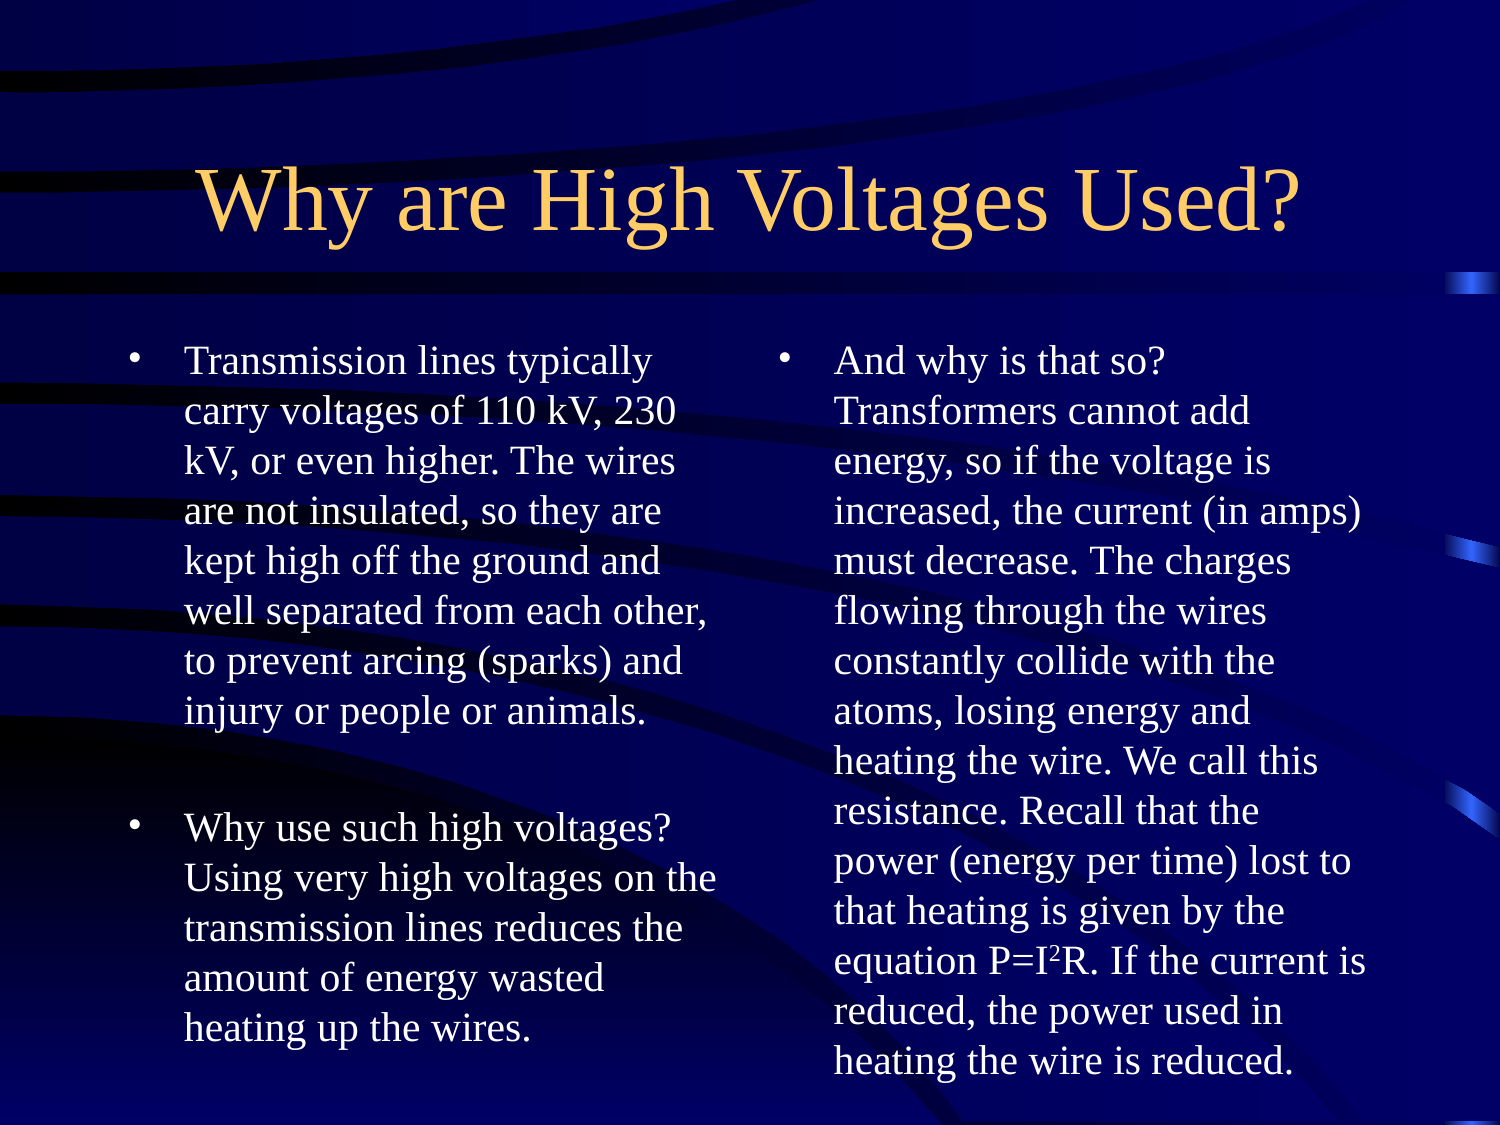

# Why are High Voltages Used?
Transmission lines typically carry voltages of 110 kV, 230 kV, or even higher. The wires are not insulated, so they are kept high off the ground and well separated from each other, to prevent arcing (sparks) and injury or people or animals.

Why use such high voltages? Using very high voltages on the transmission lines reduces the amount of energy wasted heating up the wires.

And why is that so? Transformers cannot add energy, so if the voltage is increased, the current (in amps) must decrease. The charges flowing through the wires constantly collide with the atoms, losing energy and heating the wire. We call this resistance. Recall that the power (energy per time) lost to that heating is given by the equation P=I2R. If the current is reduced, the power used in heating the wire is reduced.